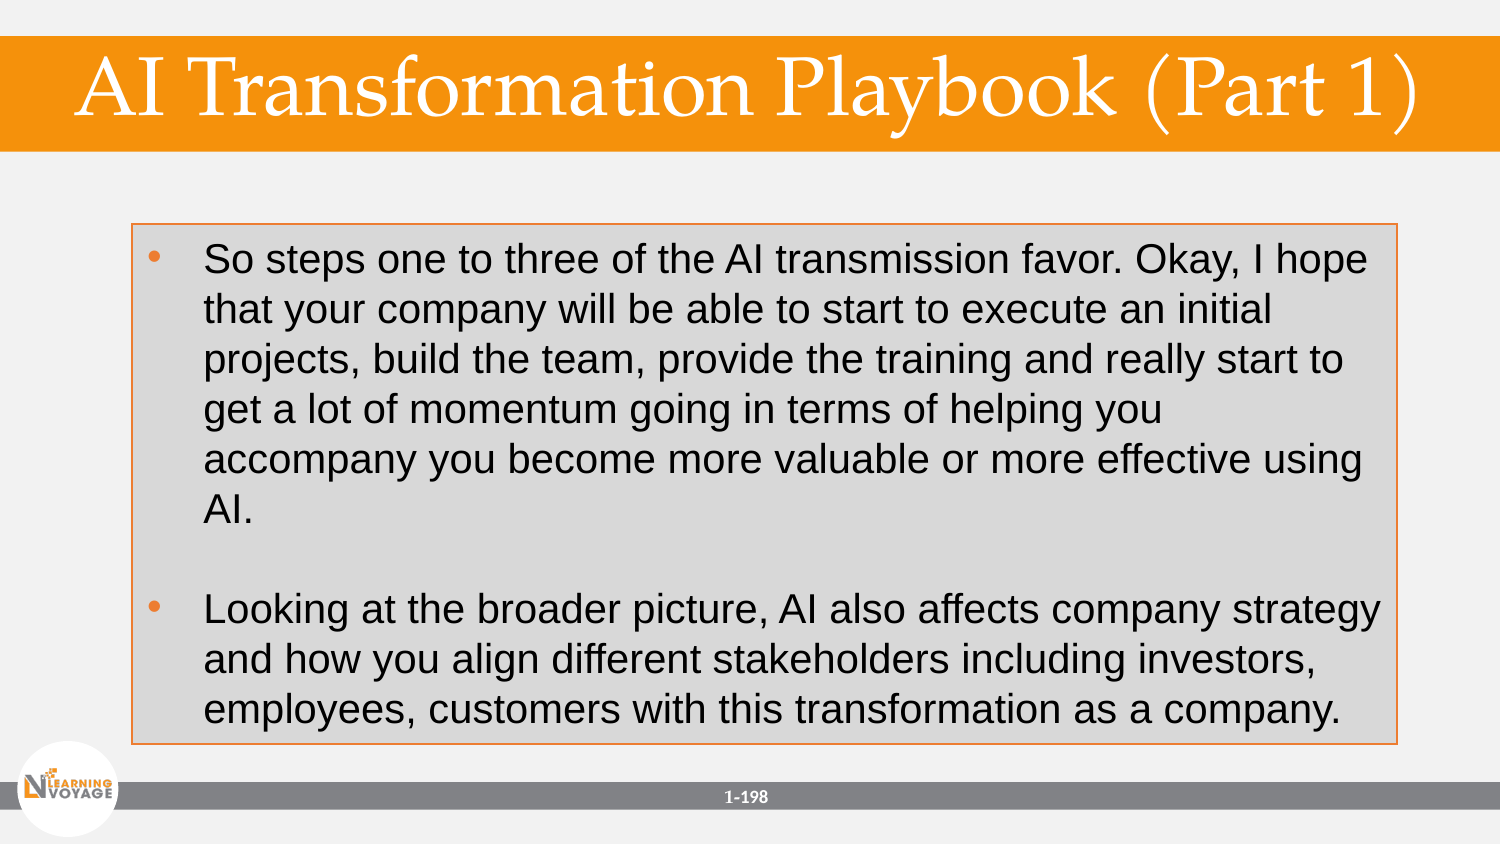

AI Transformation Playbook (Part 1)
So steps one to three of the AI transmission favor. Okay, I hope that your company will be able to start to execute an initial projects, build the team, provide the training and really start to get a lot of momentum going in terms of helping you accompany you become more valuable or more effective using AI.

Looking at the broader picture, AI also affects company strategy and how you align different stakeholders including investors, employees, customers with this transformation as a company.
1-198